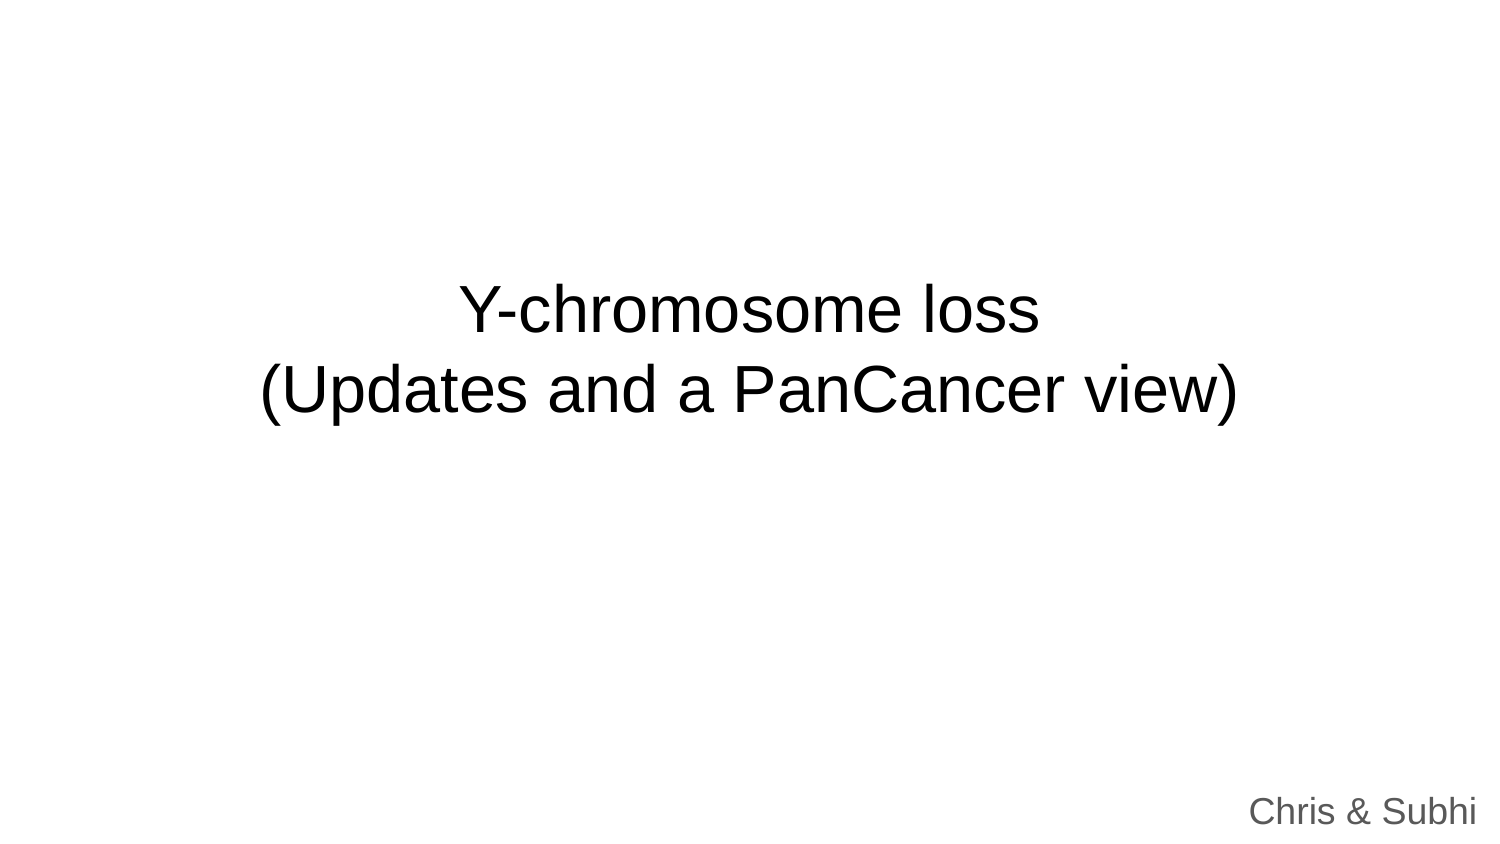

# Y-chromosome loss
(Updates and a PanCancer view)
Chris & Subhi